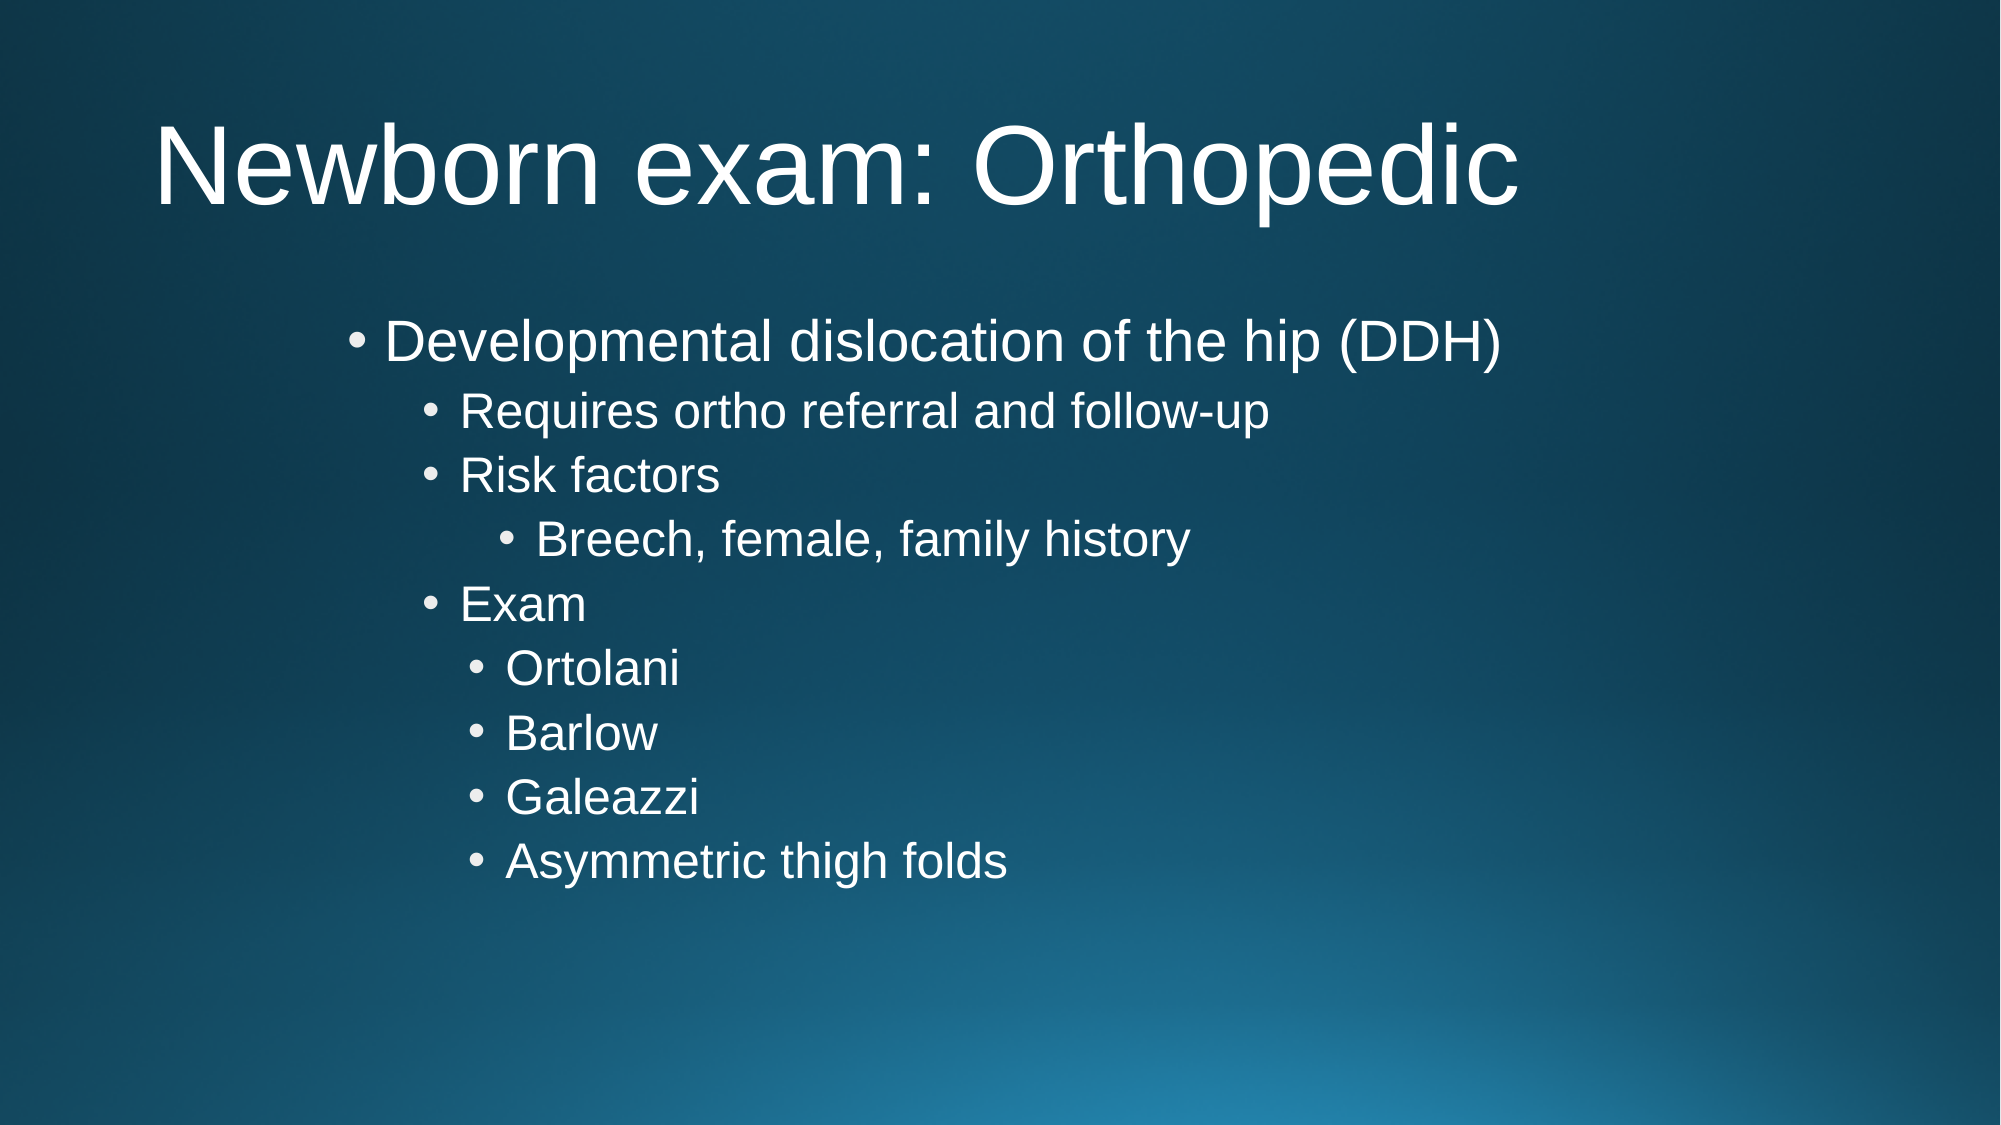

# Newborn exam: Orthopedic
Developmental dislocation of the hip (DDH)
Requires ortho referral and follow-up
Risk factors
Breech, female, family history
Exam
Ortolani
Barlow
Galeazzi
Asymmetric thigh folds